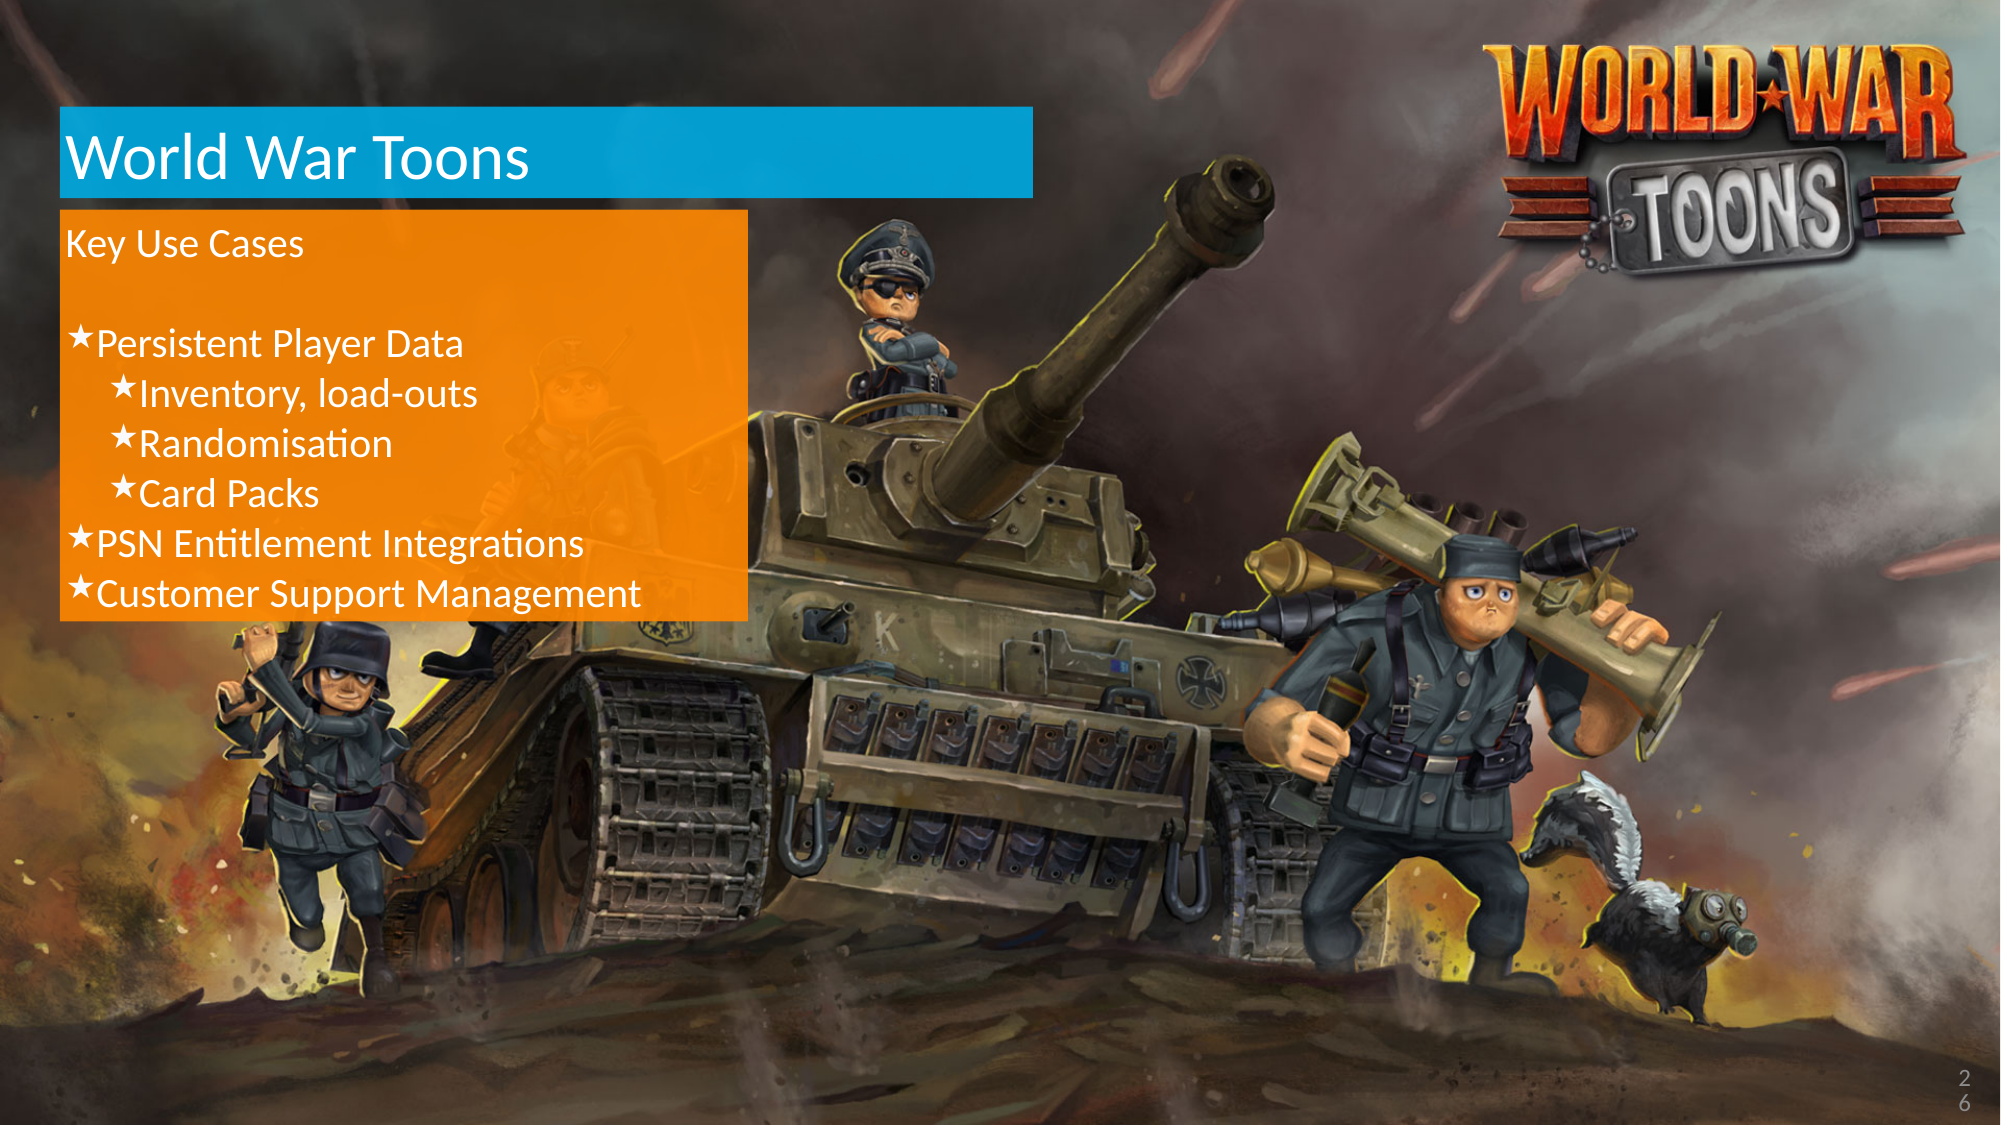

World War Toons
Key Use Cases

Persistent Player Data
Inventory, load-outs
Randomisation
Card Packs
PSN Entitlement Integrations
Customer Support Management
26